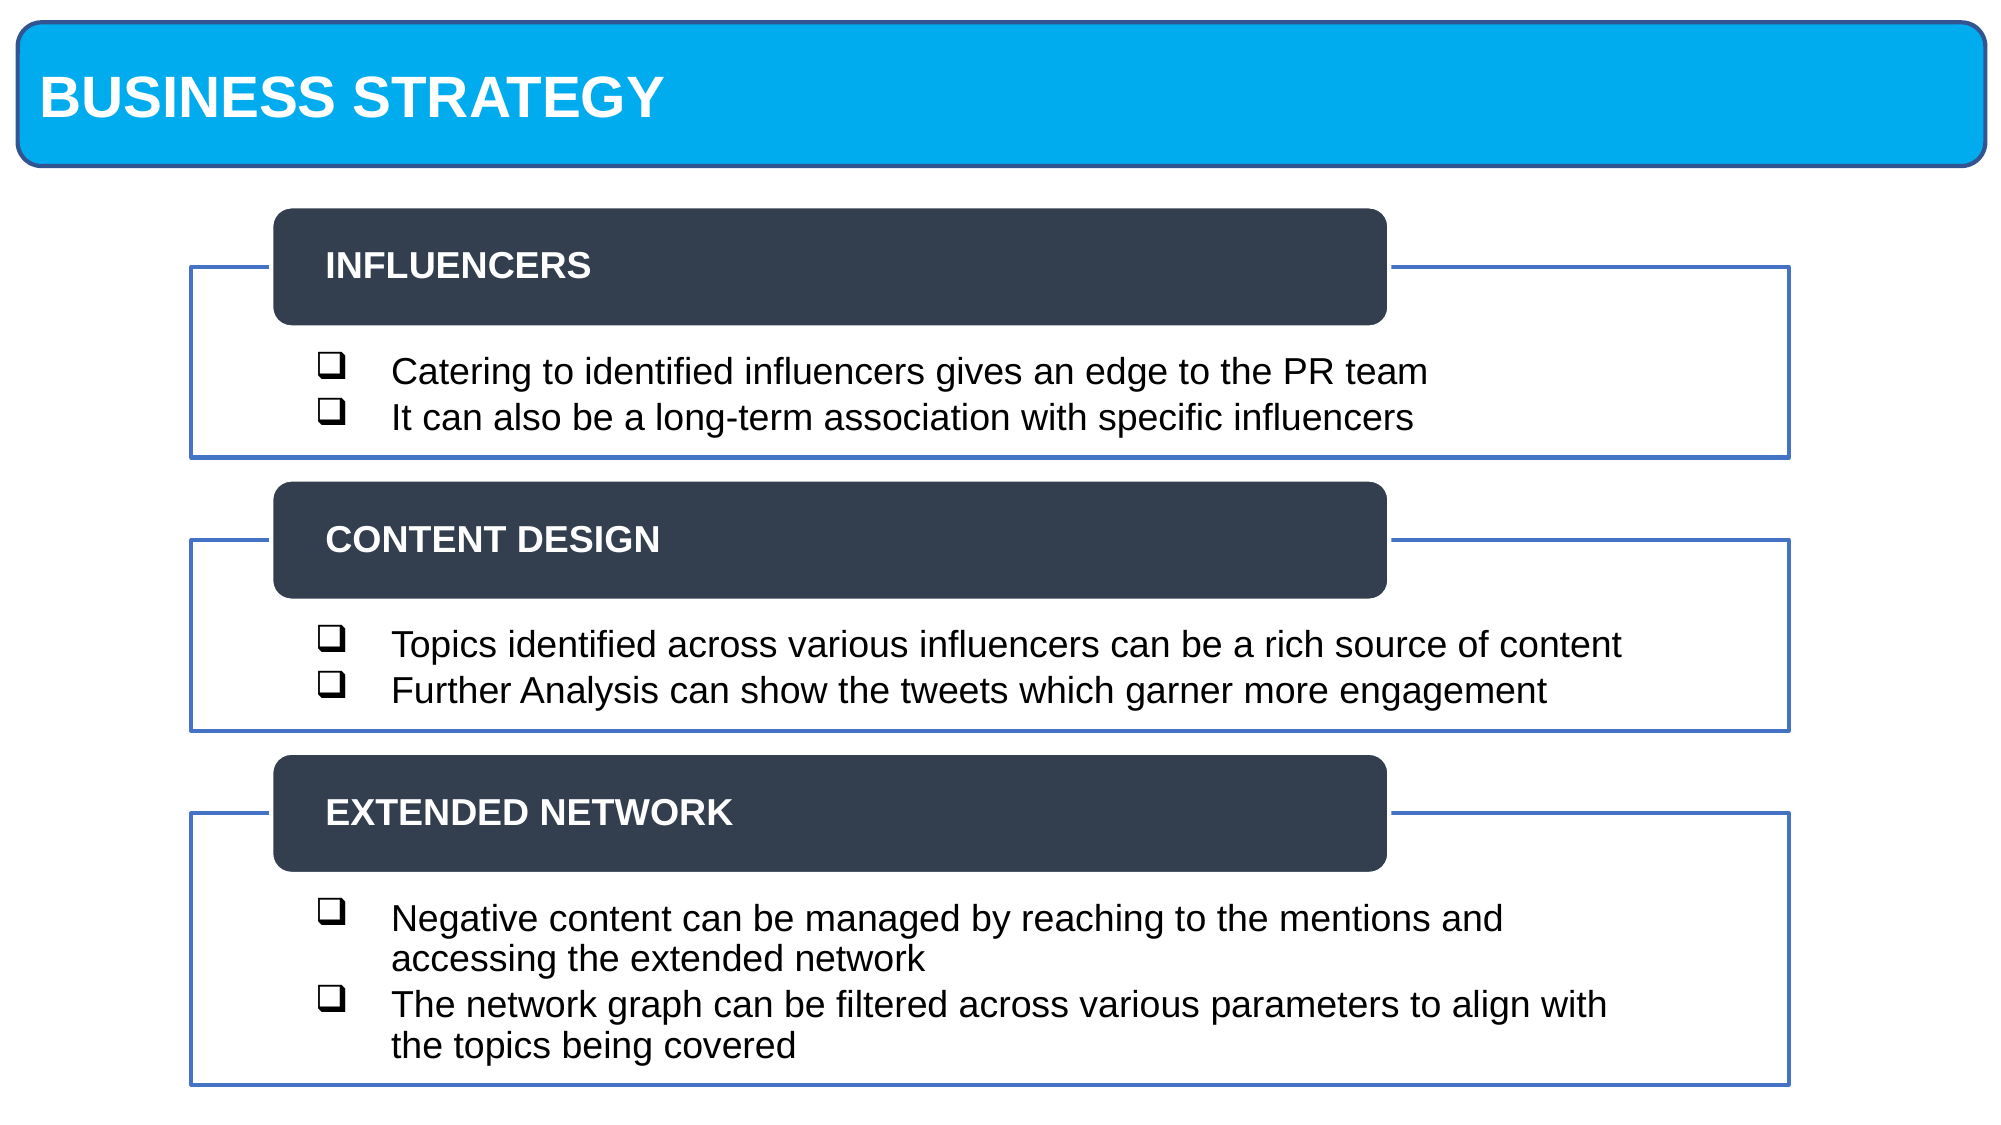

BUSINESS STRATEGY
Catering to identified influencers gives an edge to the PR team
It can also be a long-term association with specific influencers
INFLUENCERS
Topics identified across various influencers can be a rich source of content
Further Analysis can show the tweets which garner more engagement
CONTENT DESIGN
Negative content can be managed by reaching to the mentions and accessing the extended network
The network graph can be filtered across various parameters to align with the topics being covered
EXTENDED NETWORK